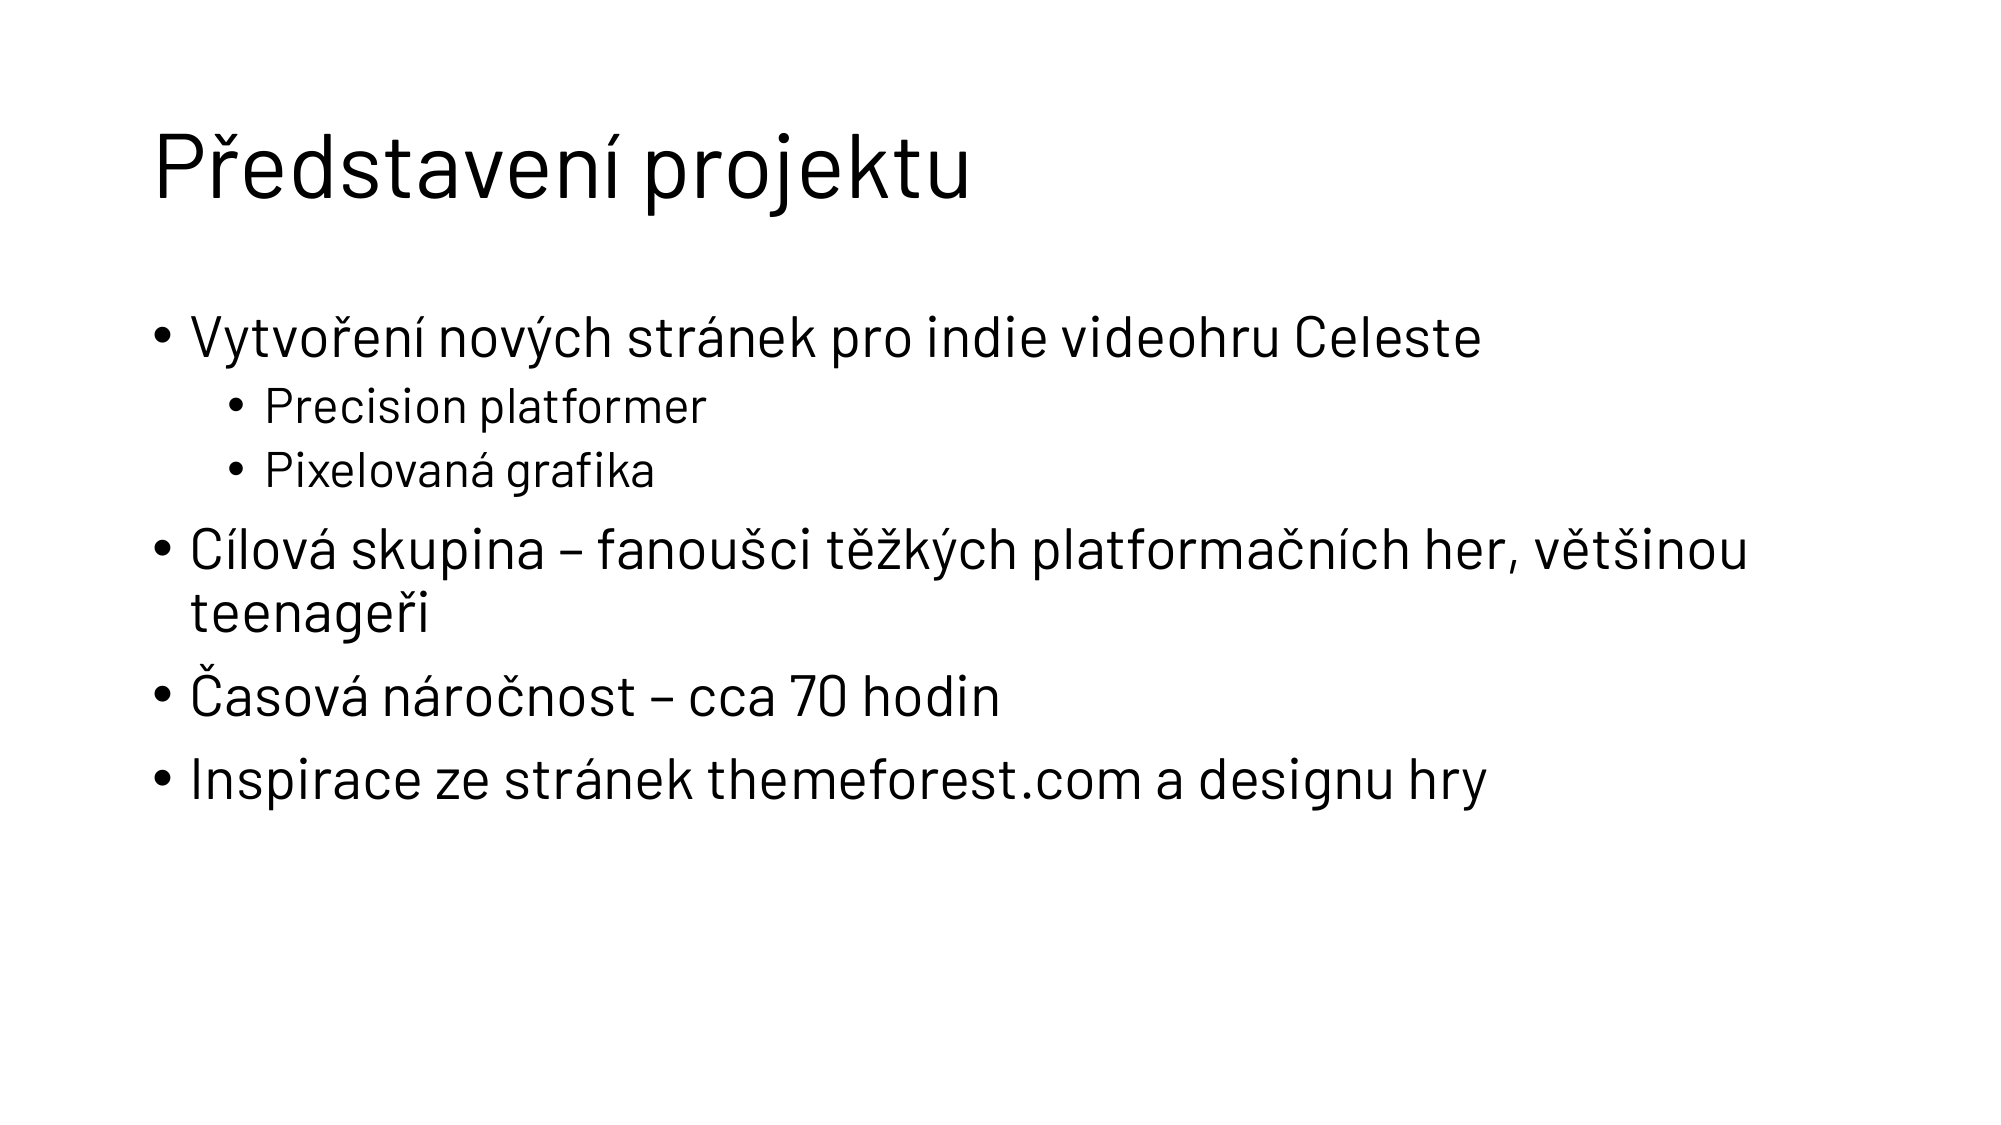

# Představení projektu
Vytvoření nových stránek pro indie videohru Celeste
Precision platformer
Pixelovaná grafika
Cílová skupina – fanoušci těžkých platformačních her, většinou teenageři
Časová náročnost – cca 70 hodin
Inspirace ze stránek themeforest.com a designu hry